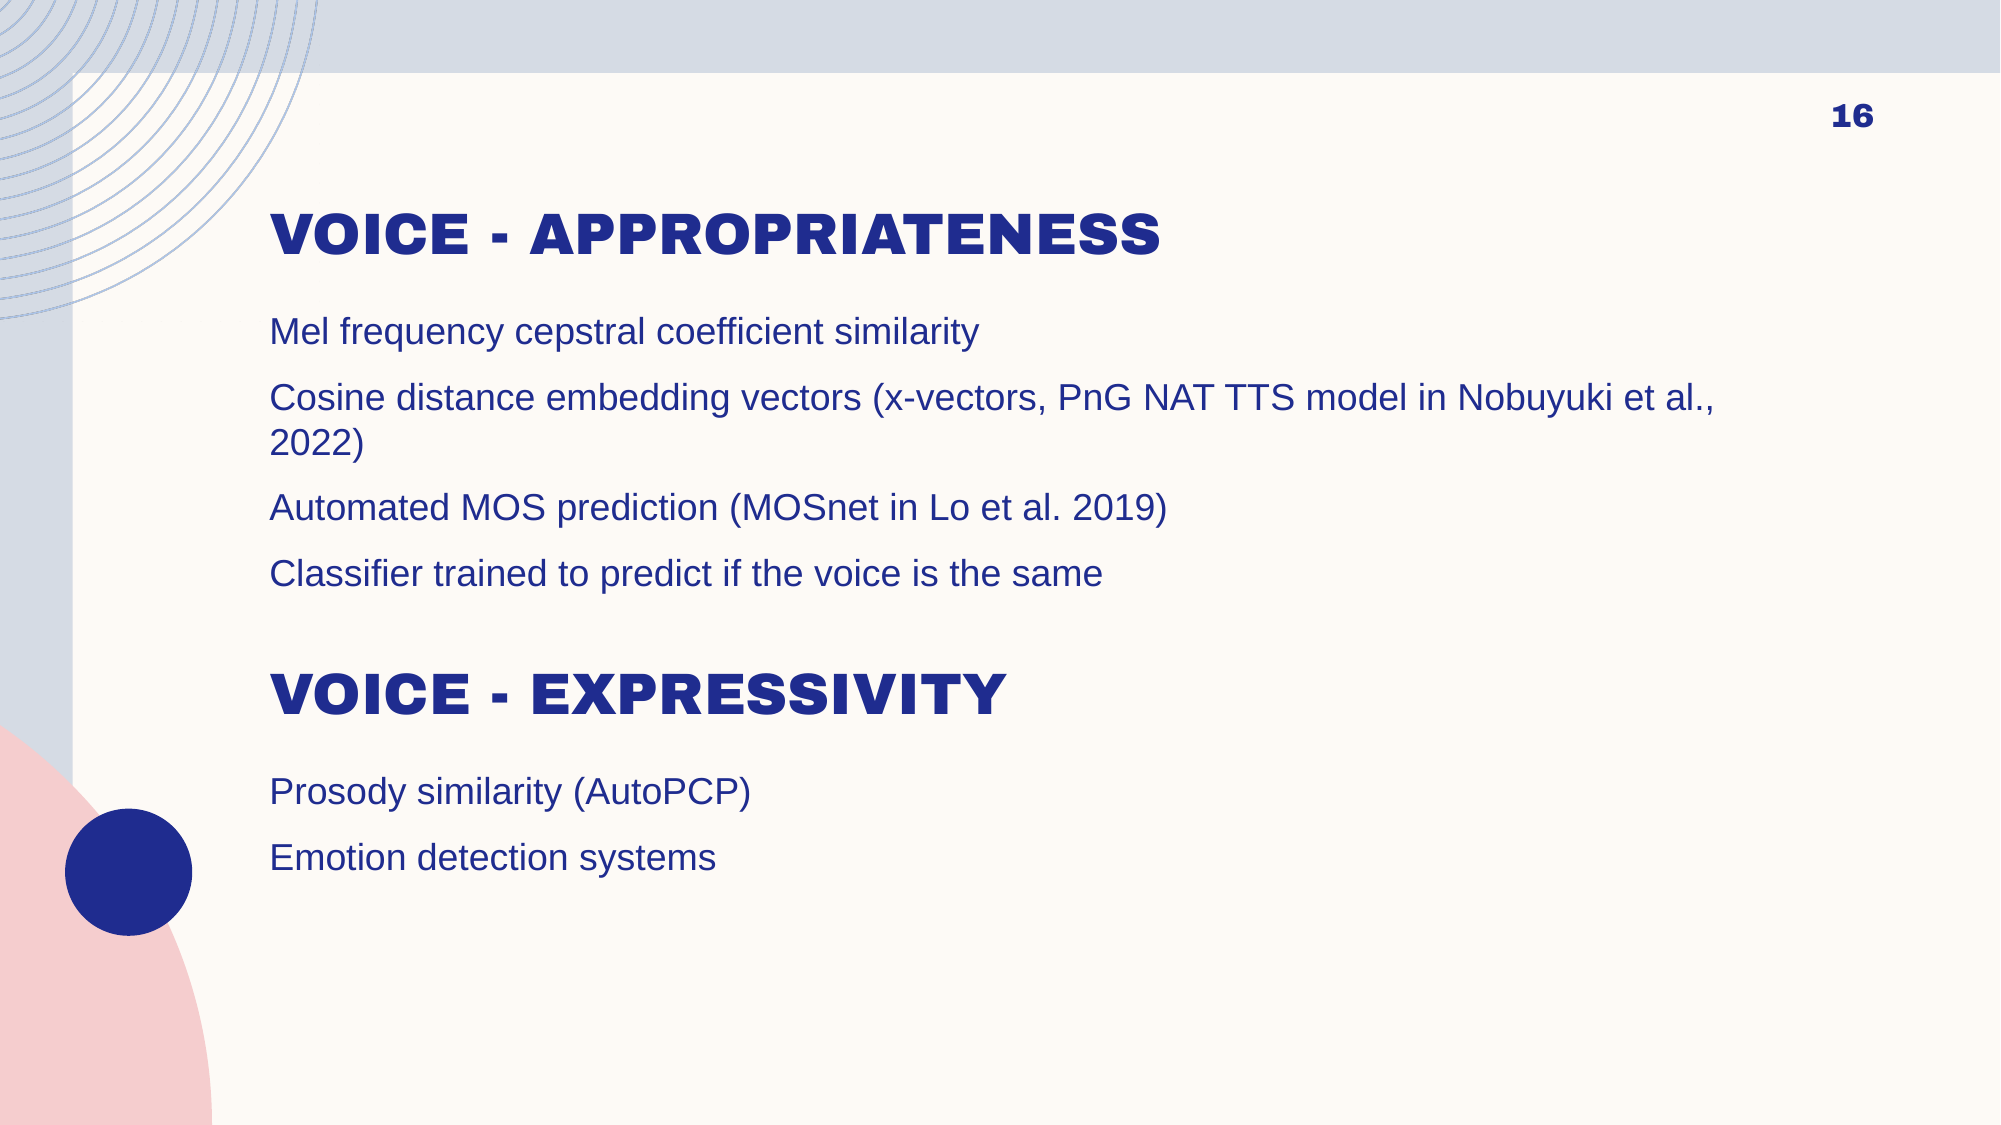

16
# Voice - Appropriateness
Mel frequency cepstral coefficient similarity
Cosine distance embedding vectors (x-vectors, PnG NAT TTS model in Nobuyuki et al., 2022)
Automated MOS prediction (MOSnet in Lo et al. 2019)
Classifier trained to predict if the voice is the same
Voice - Expressivity
Prosody similarity (AutoPCP)
Emotion detection systems